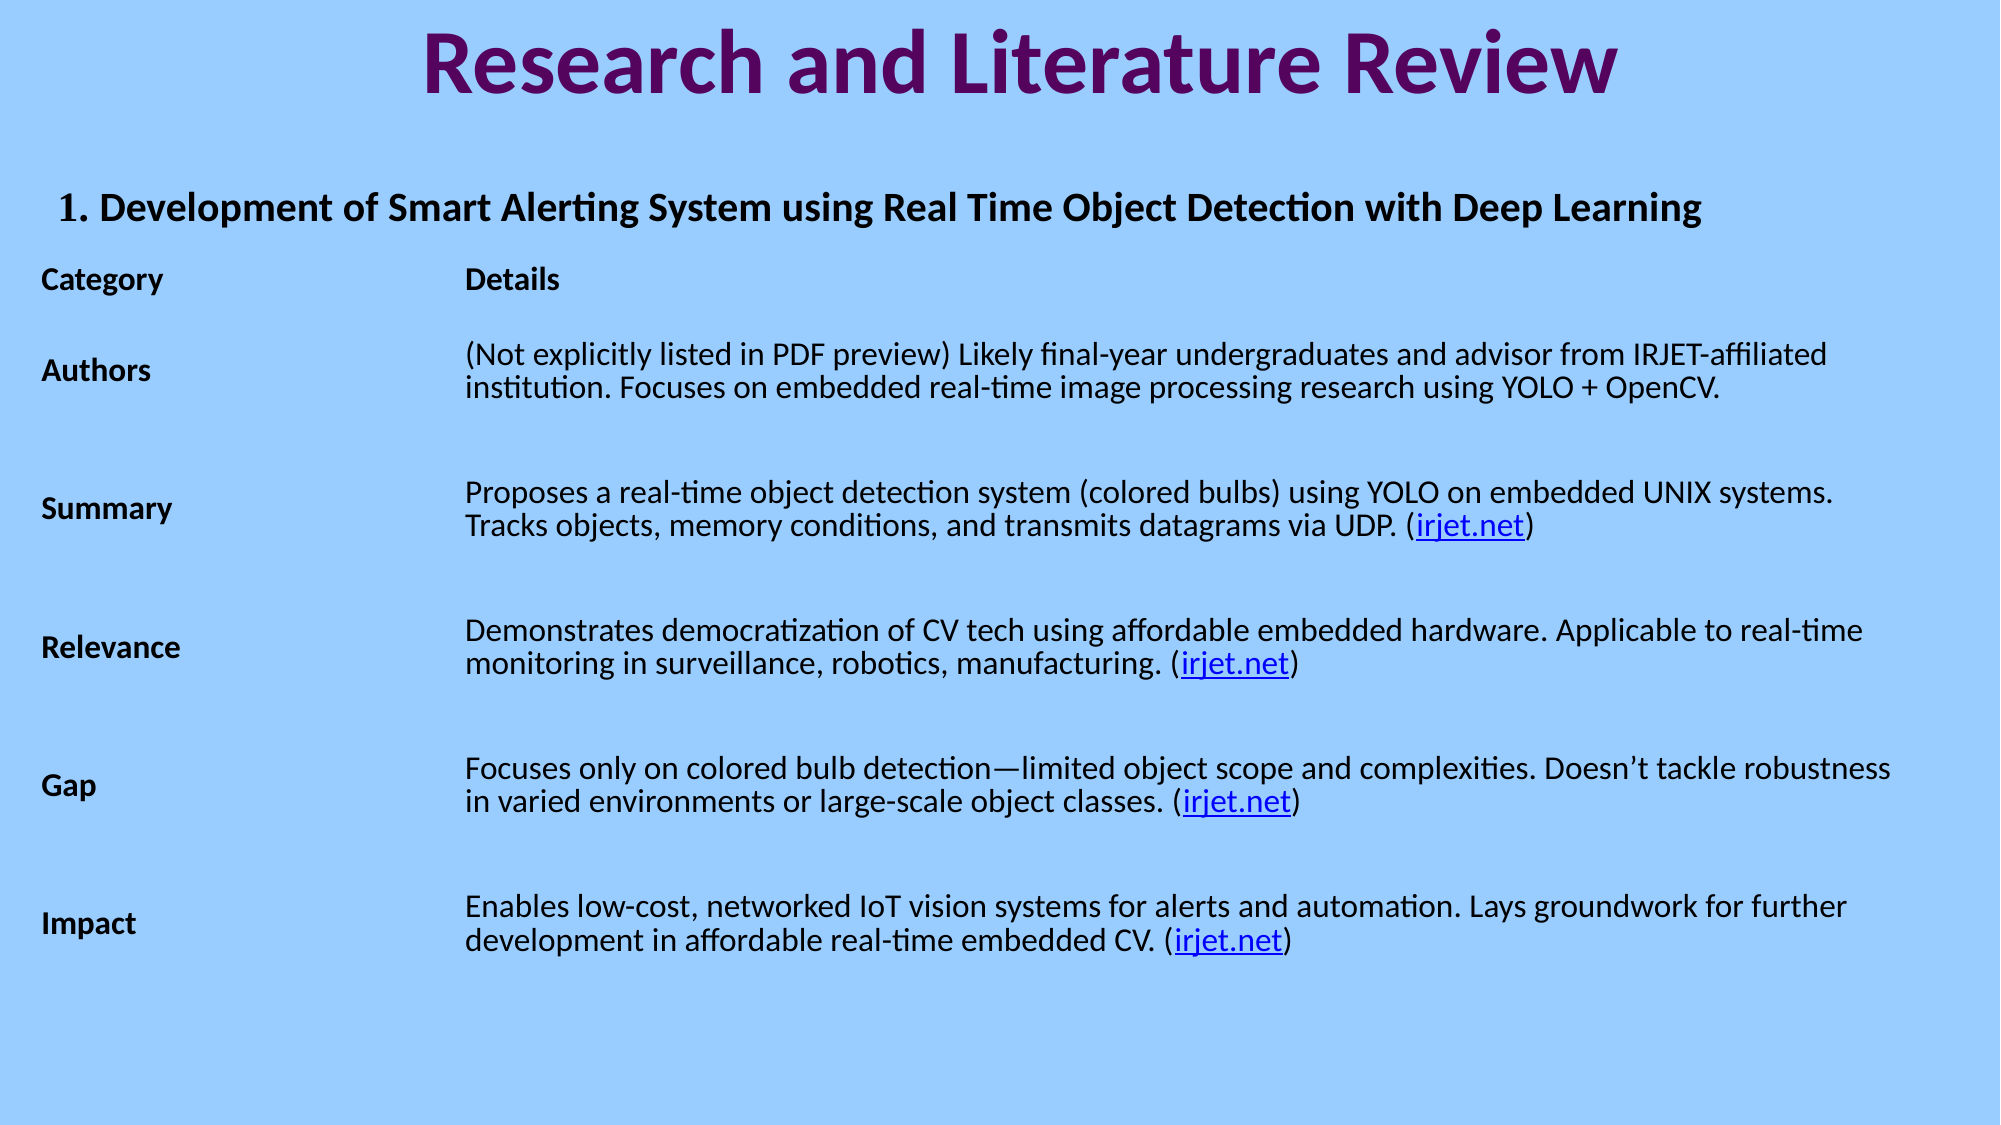

# Research and Literature Review

1. Development of Smart Alerting System using Real Time Object Detection with Deep Learning
| Category | Details |
| --- | --- |
| Authors | (Not explicitly listed in PDF preview) Likely final-year undergraduates and advisor from IRJET-affiliated institution. Focuses on embedded real-time image processing research using YOLO + OpenCV. |
| Summary | Proposes a real-time object detection system (colored bulbs) using YOLO on embedded UNIX systems. Tracks objects, memory conditions, and transmits datagrams via UDP. (irjet.net) |
| Relevance | Demonstrates democratization of CV tech using affordable embedded hardware. Applicable to real-time monitoring in surveillance, robotics, manufacturing. (irjet.net) |
| Gap | Focuses only on colored bulb detection—limited object scope and complexities. Doesn’t tackle robustness in varied environments or large-scale object classes. (irjet.net) |
| Impact | Enables low-cost, networked IoT vision systems for alerts and automation. Lays groundwork for further development in affordable real-time embedded CV. (irjet.net) |